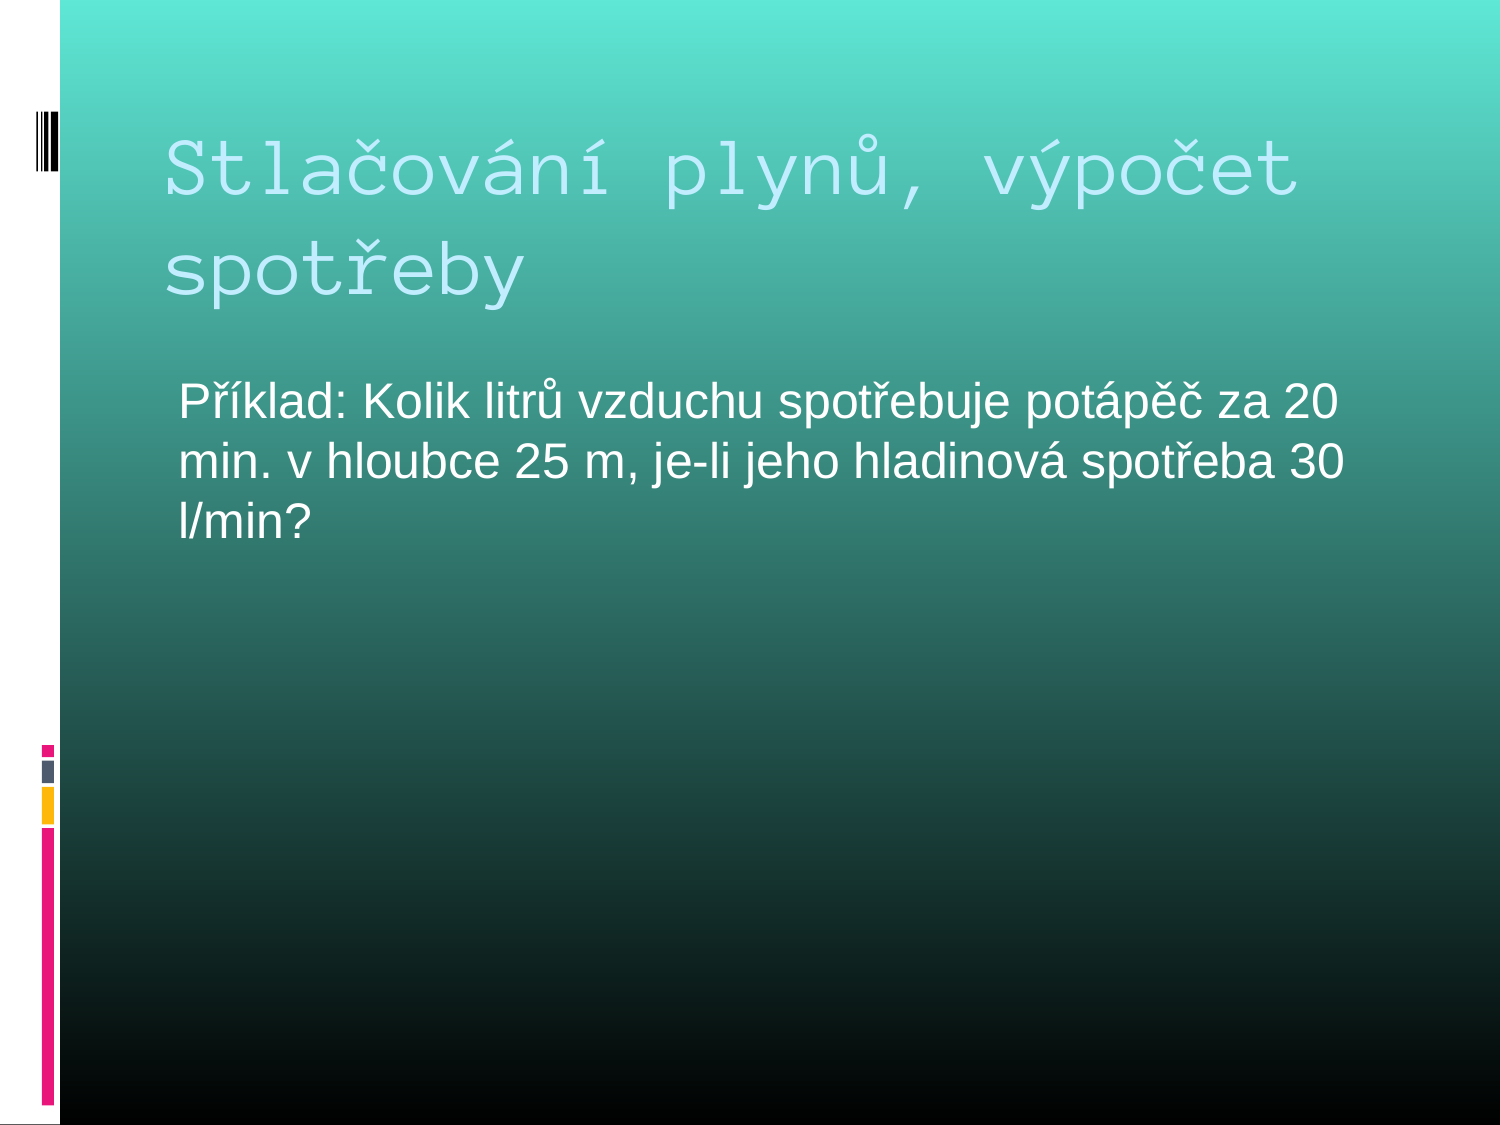

# Stlačování plynů, výpočet spotřeby

Příklad: Kolik litrů vzduchu spotřebuje potápěč za 20 min. v hloubce 25 m, je-li jeho hladinová spotřeba 30 l/min?